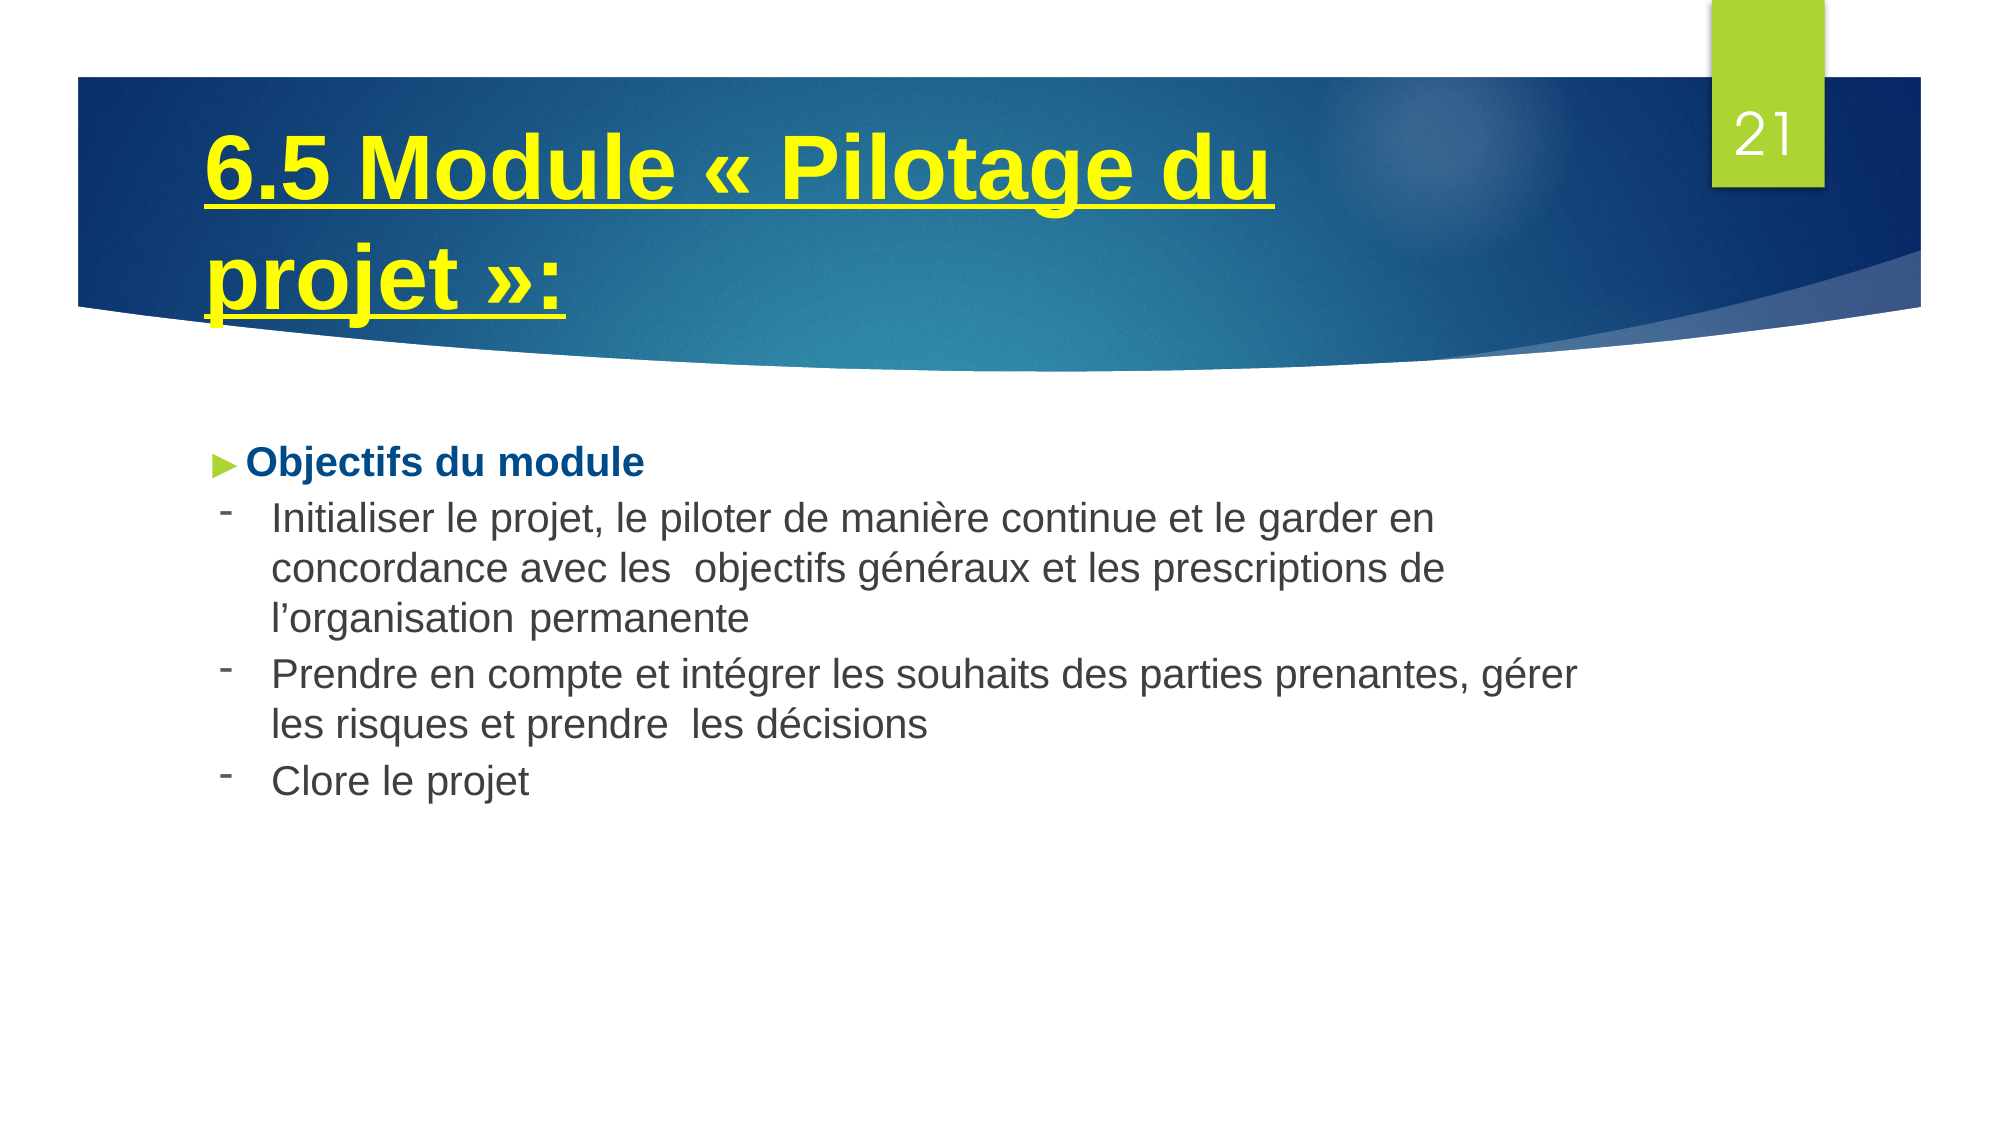

21
# 6.5 Module « Pilotage du projet »:
Objectifs du module
Initialiser le projet, le piloter de manière continue et le garder en concordance avec les  objectifs généraux et les prescriptions de l’organisation permanente
Prendre en compte et intégrer les souhaits des parties prenantes, gérer les risques et prendre  les décisions
Clore le projet